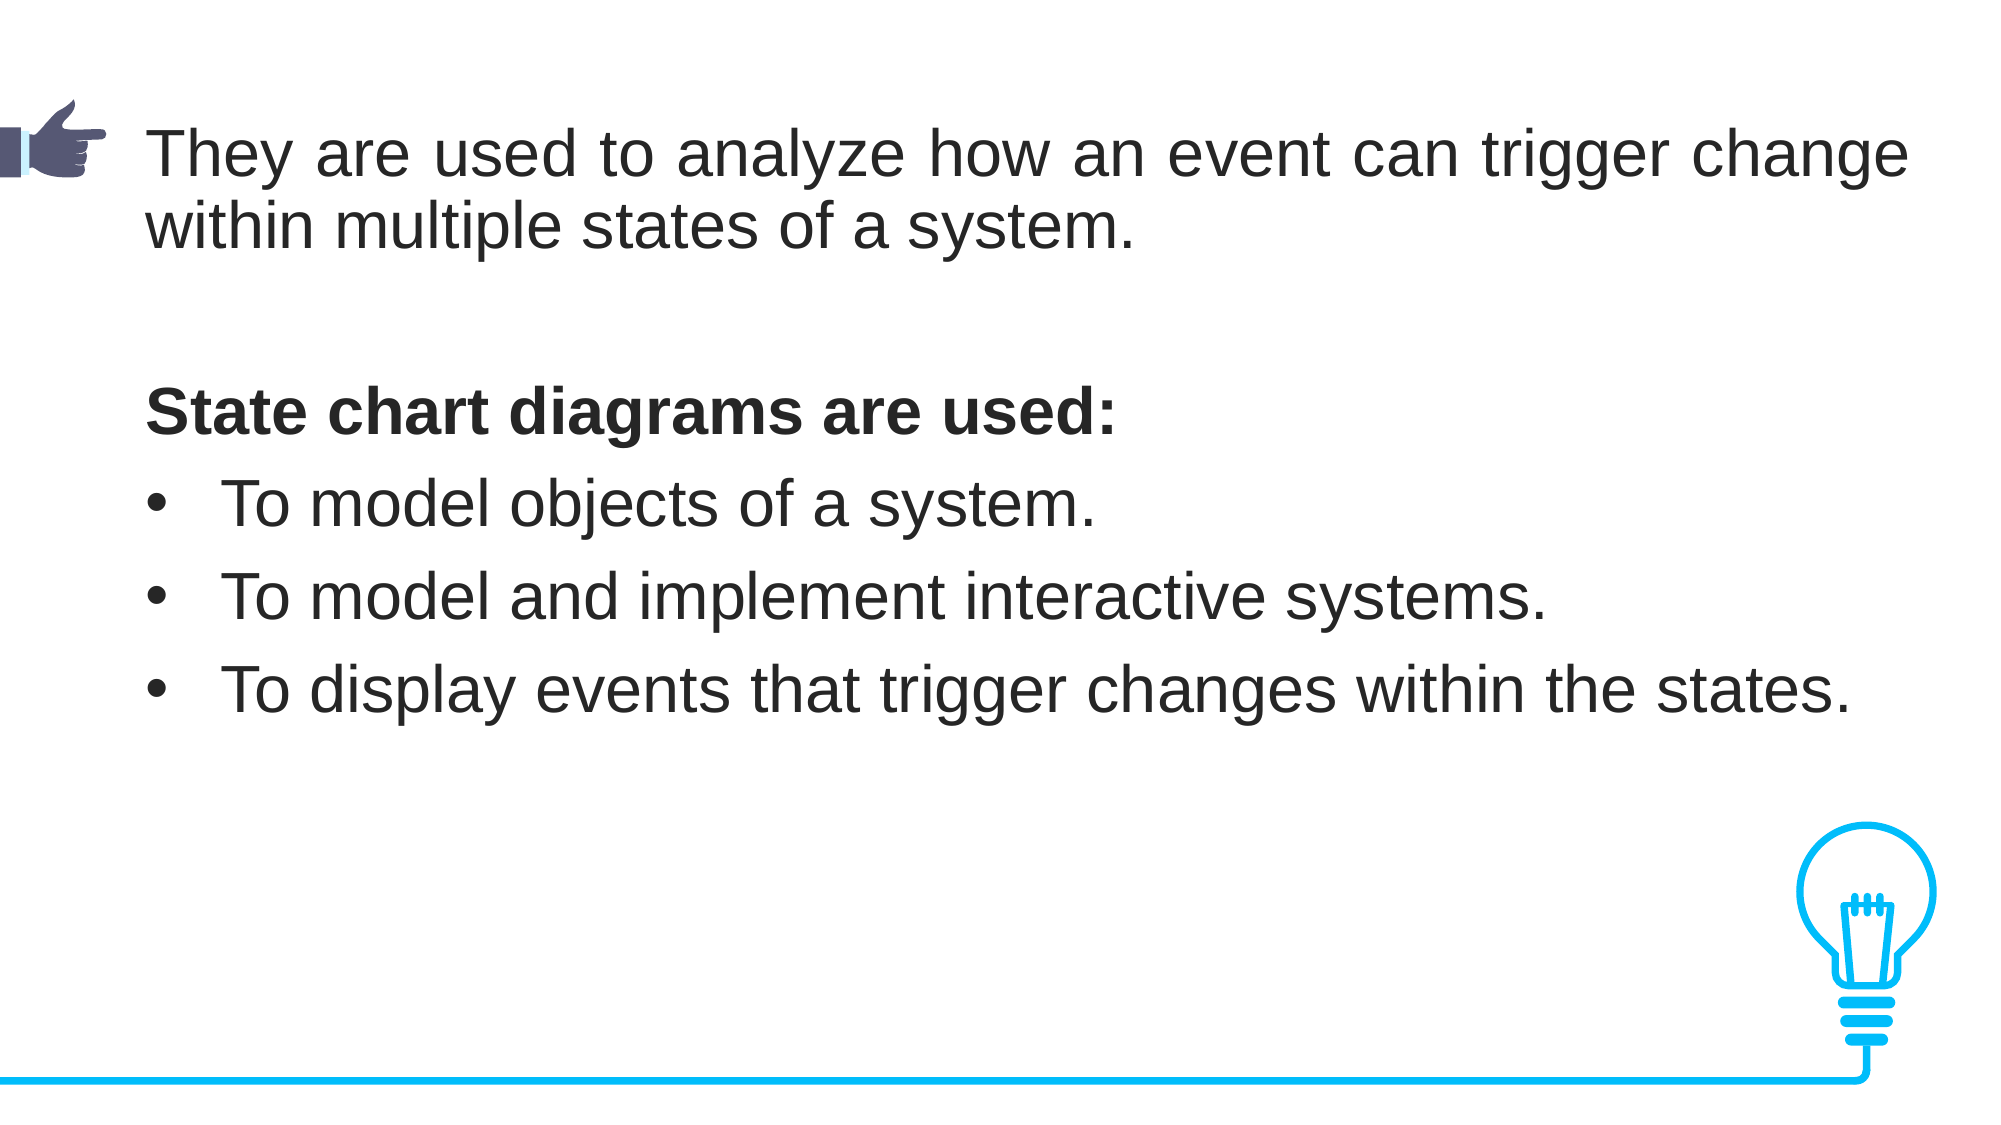

They are used to analyze how an event can trigger change within multiple states of a system.

State chart diagrams are used:
To model objects of a system.
To model and implement interactive systems.
To display events that trigger changes within the states.